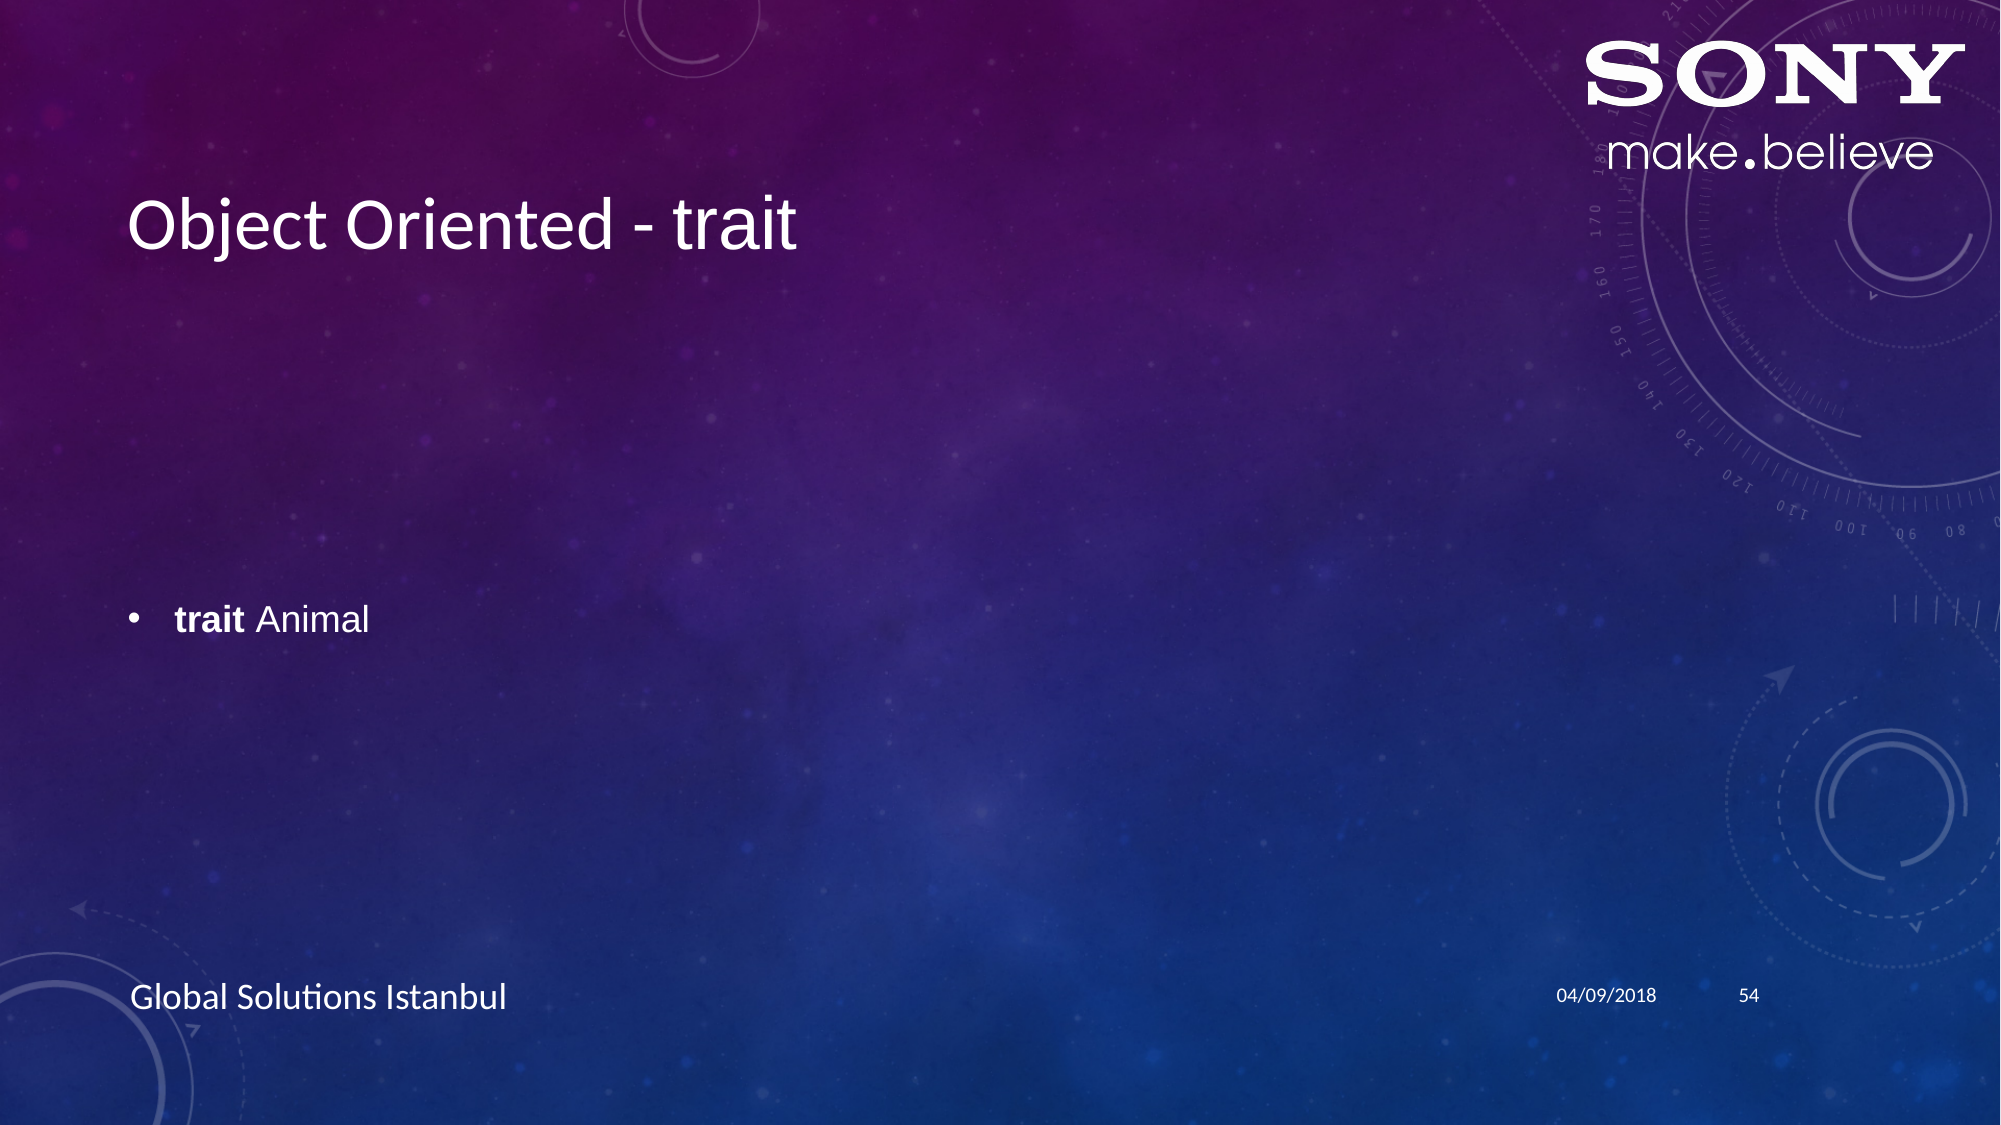

# Object Oriented - trait
trait Animal

04/09/2018
54